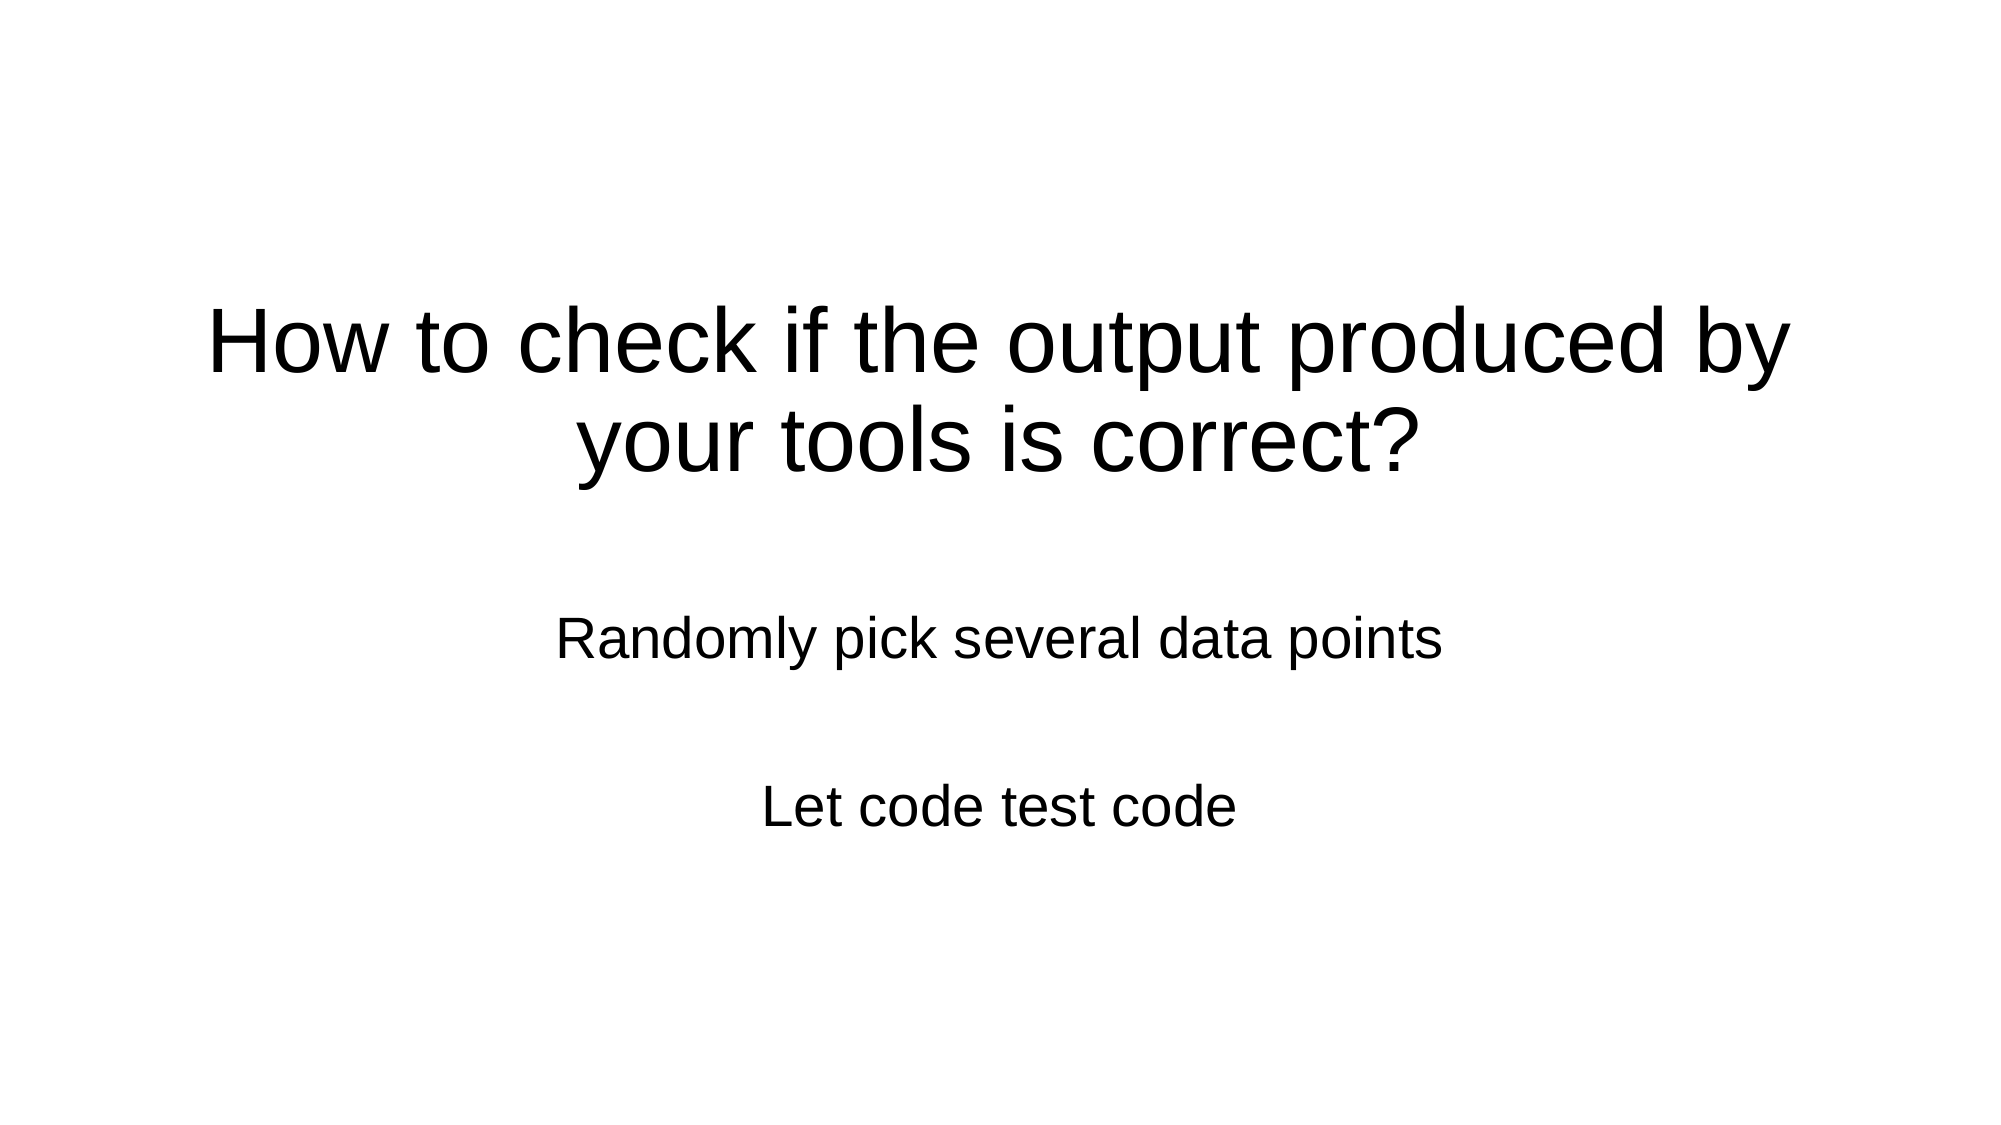

# How to check if the output produced by your tools is correct?
Randomly pick several data points

Let code test code